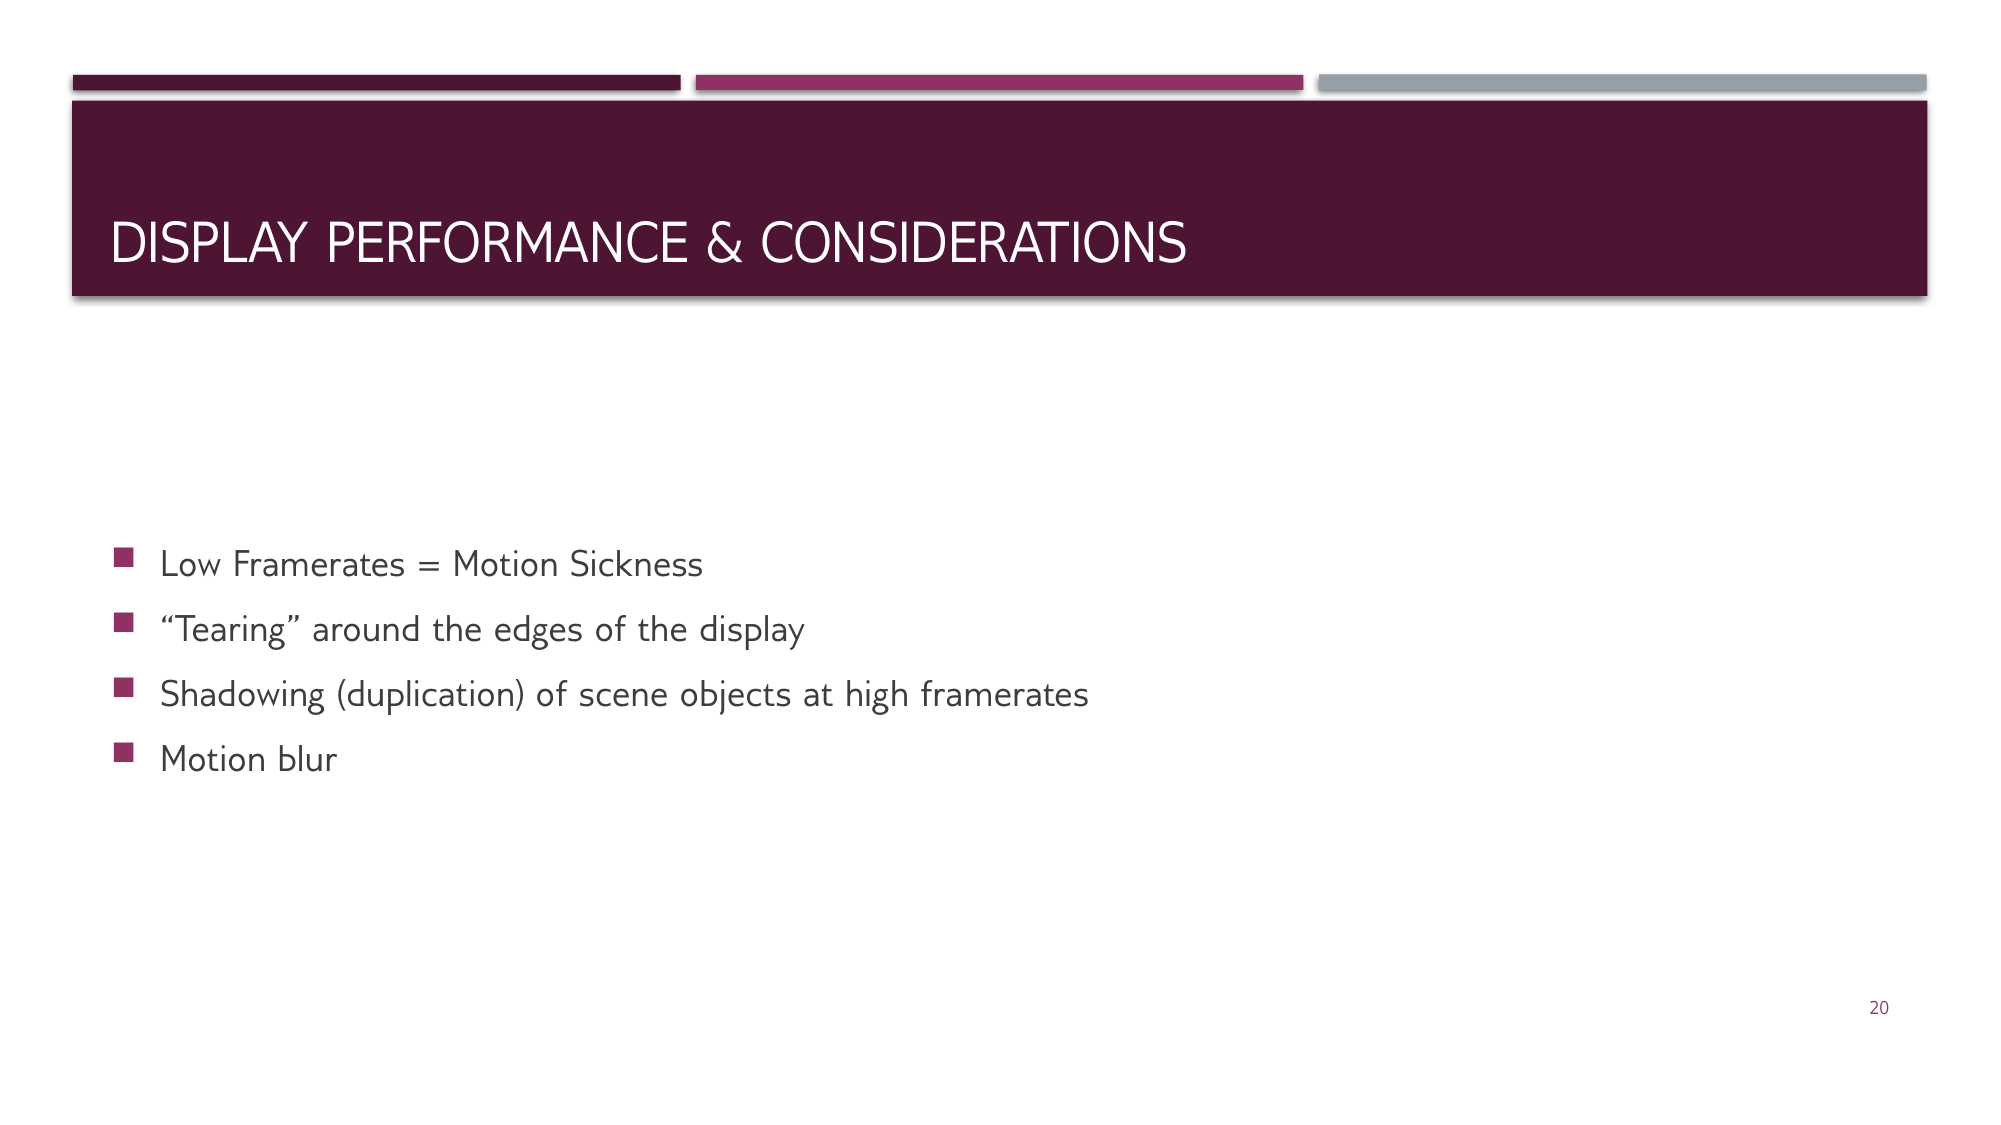

# Display Performance & Considerations
Low Framerates = Motion Sickness
“Tearing” around the edges of the display
Shadowing (duplication) of scene objects at high framerates
Motion blur
20